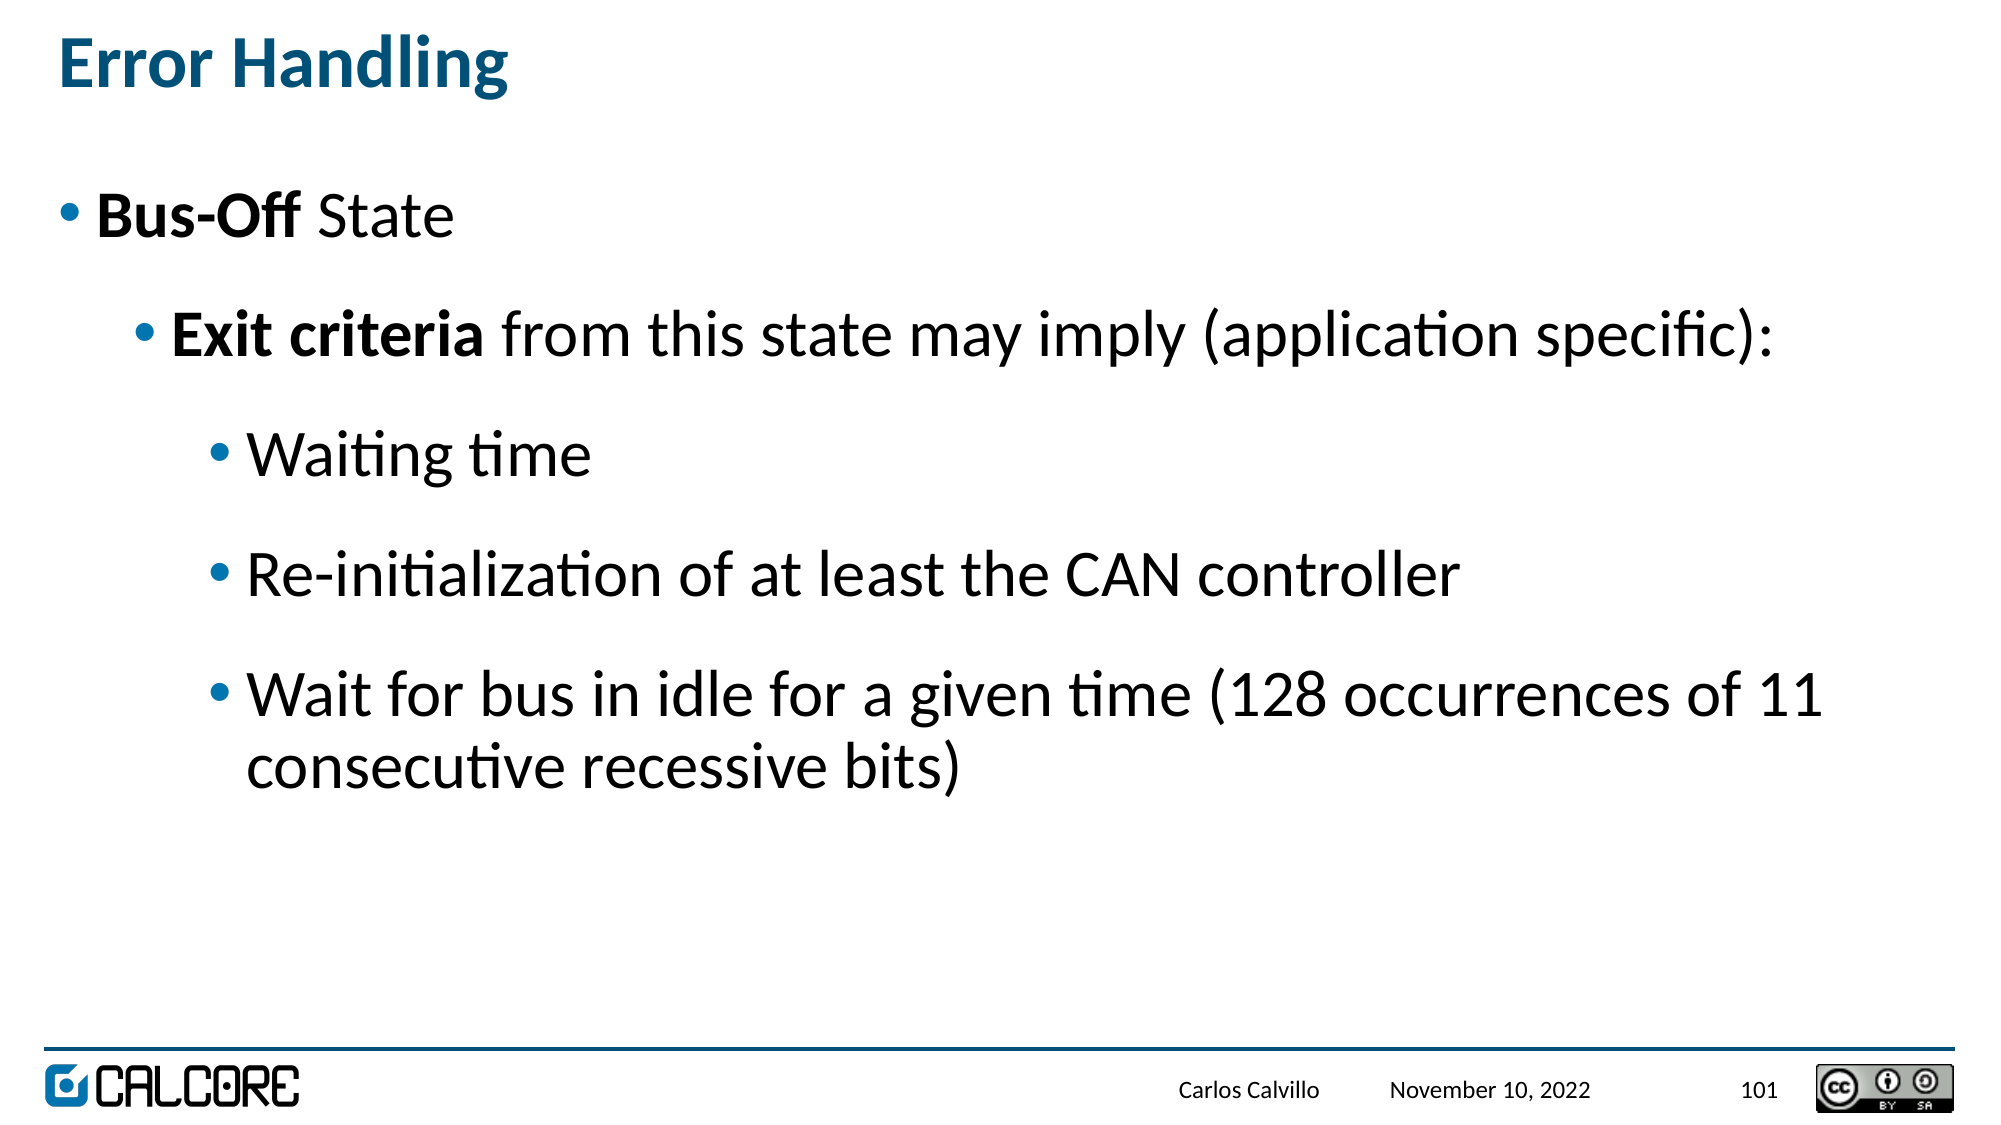

# Error Handling
Bus-Off State
Exit criteria from this state may imply (application specific):
Waiting time
Re-initialization of at least the CAN controller
Wait for bus in idle for a given time (128 occurrences of 11 consecutive recessive bits)
Carlos Calvillo
November 10, 2022
101